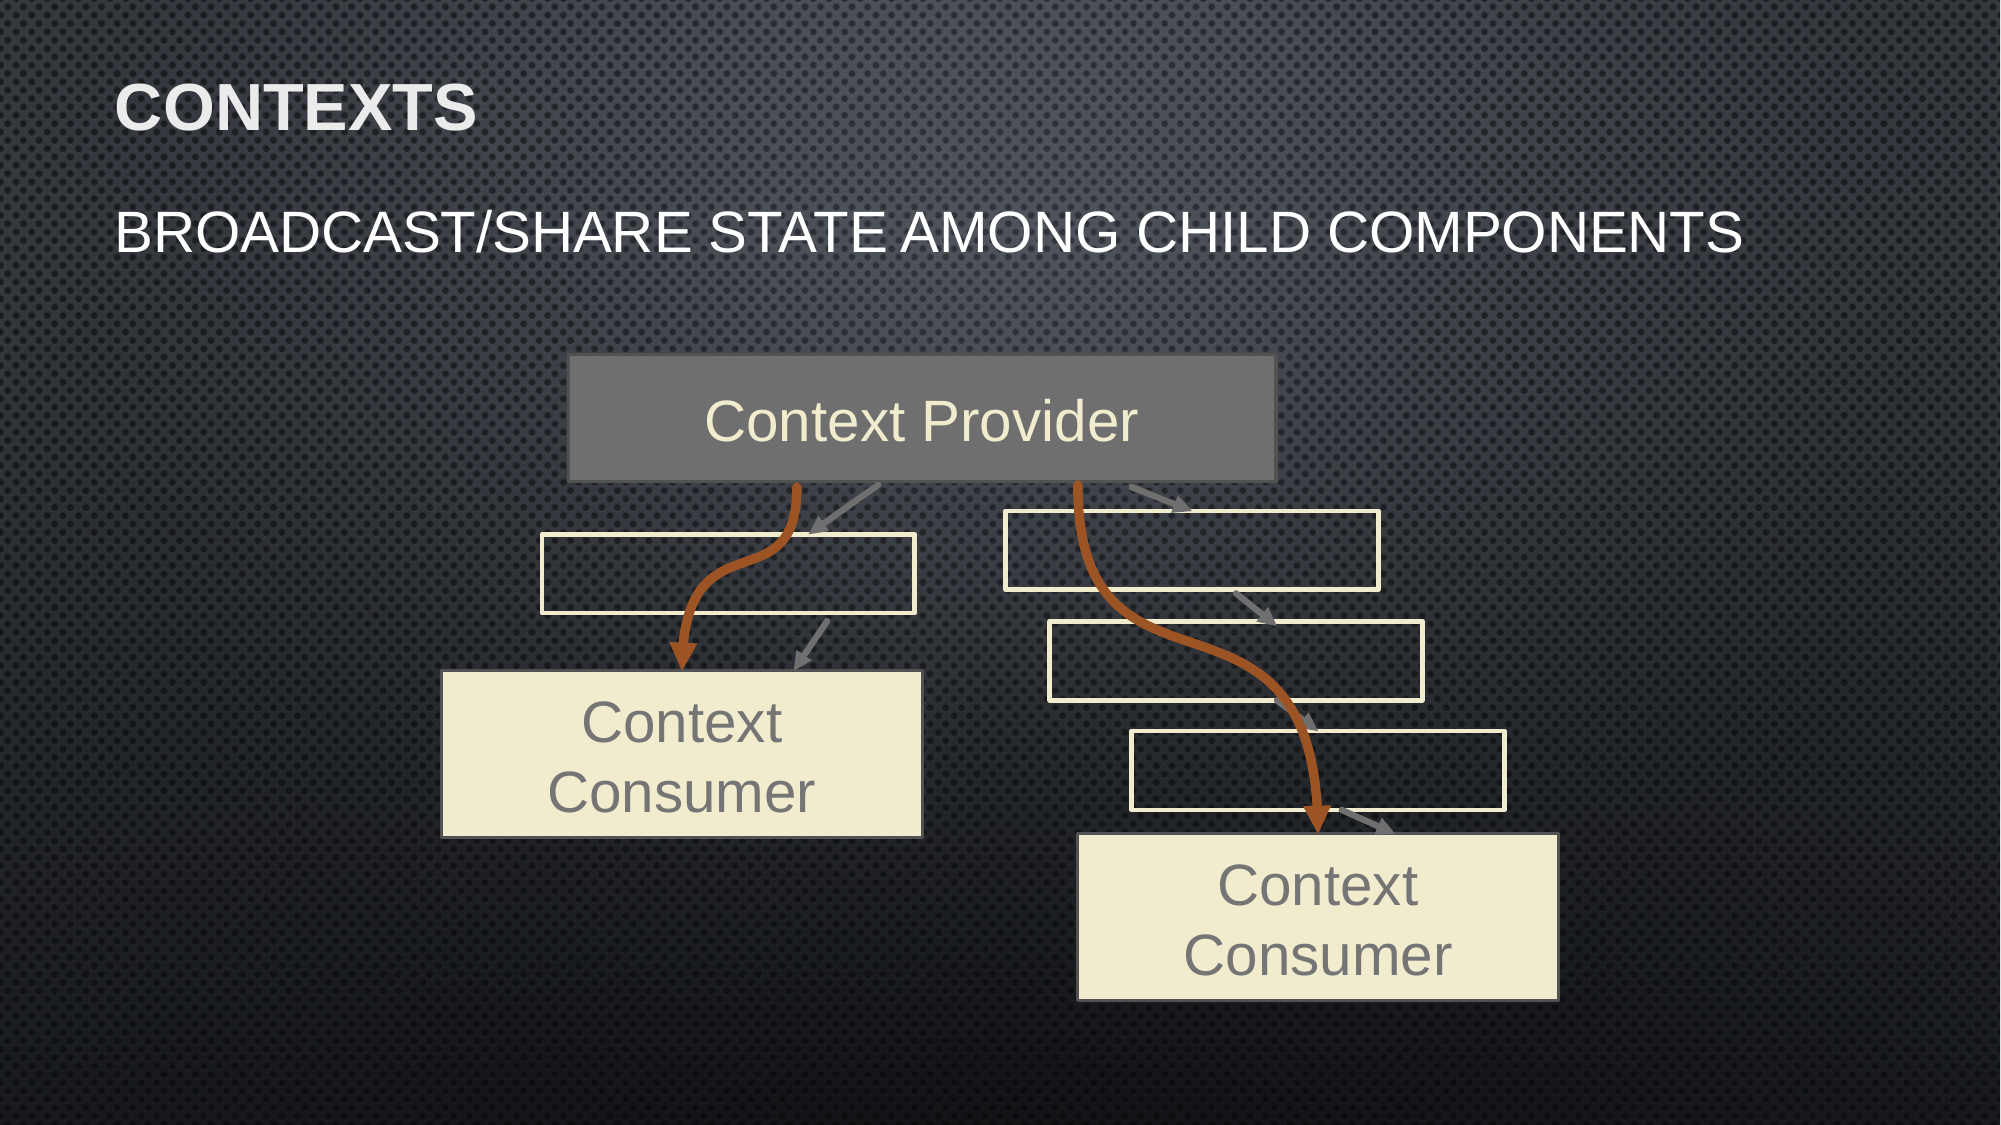

# Contexts
Broadcast/share state among child components
Context Provider

Context Consumer

Context Consumer